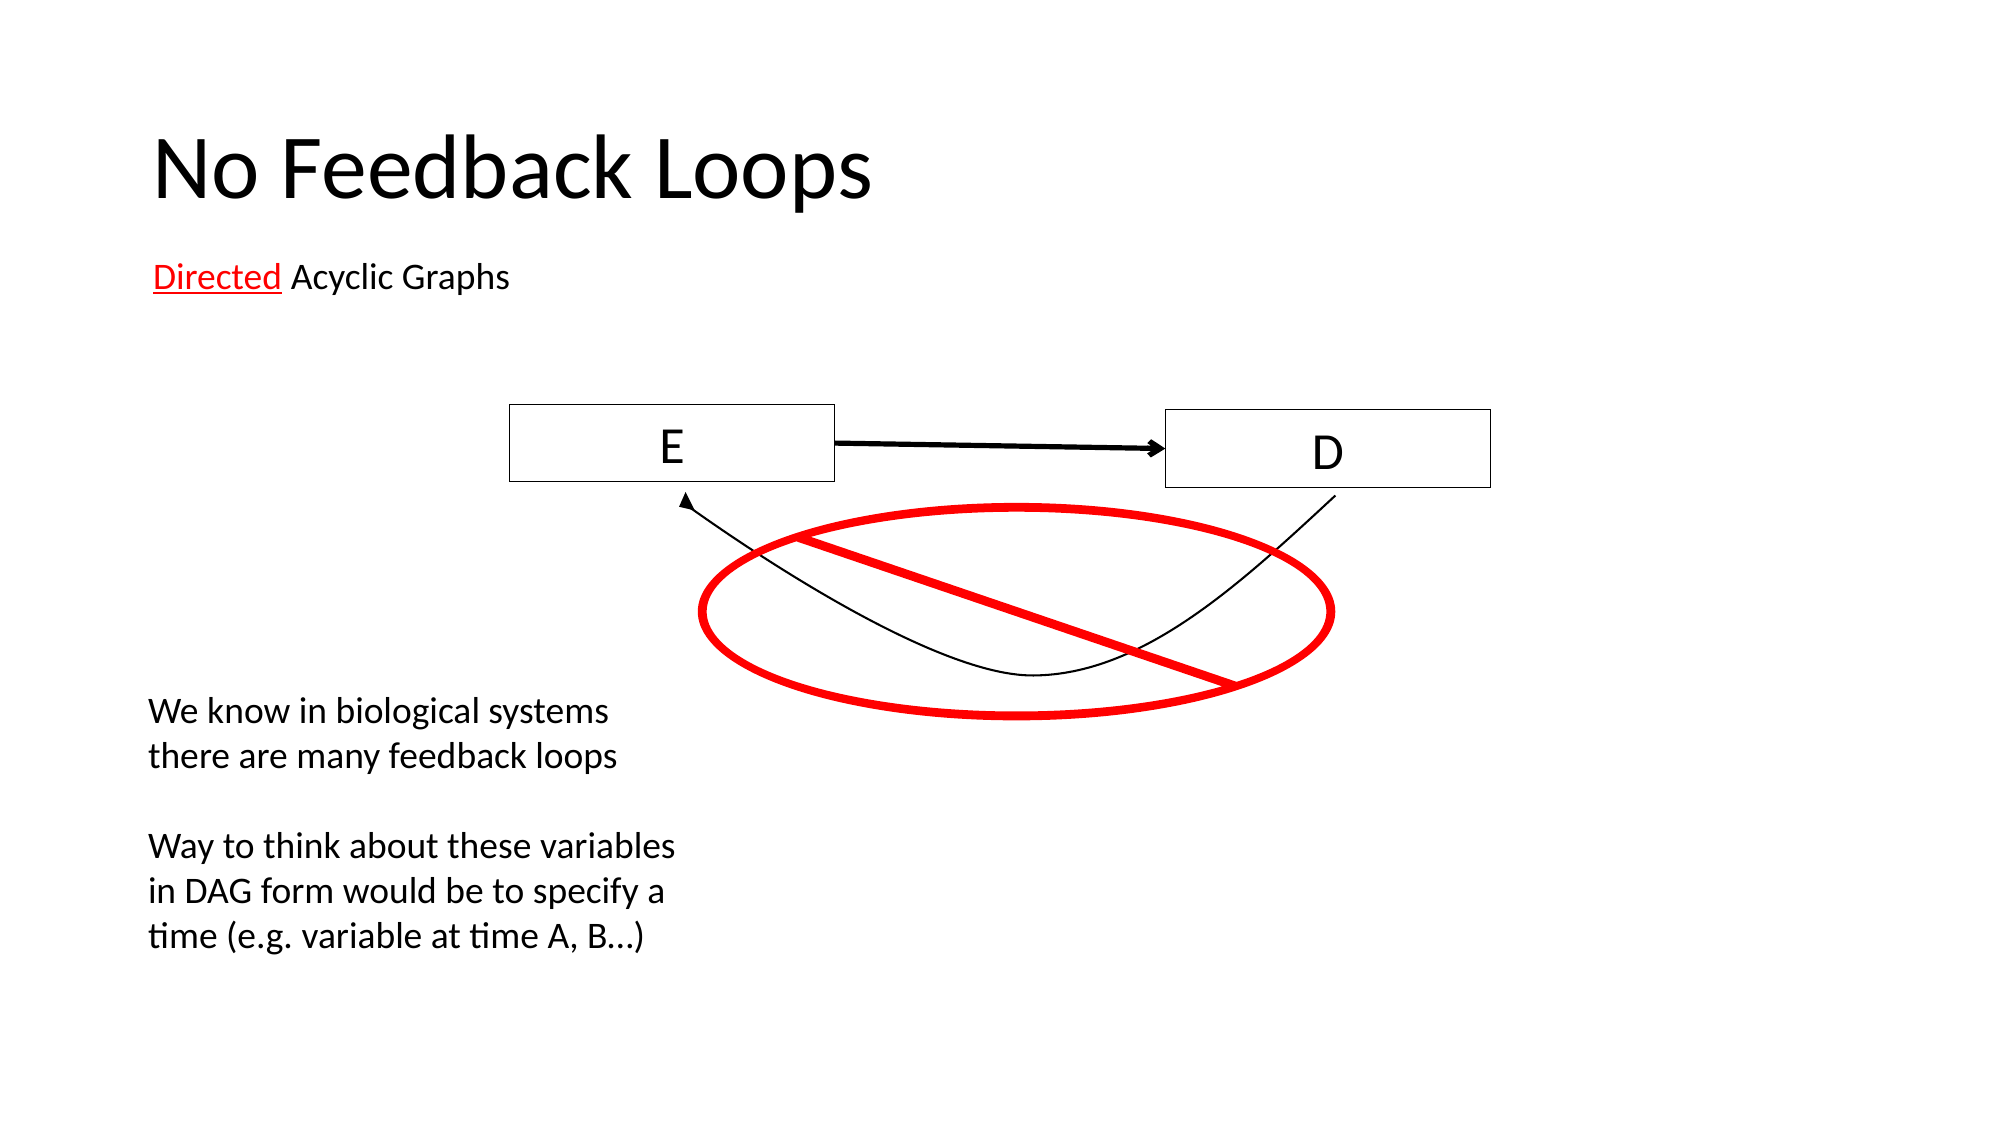

# No Feedback Loops
Directed Acyclic Graphs
E
D

We know in biological systems there are many feedback loops

Way to think about these variables in DAG form would be to specify a time (e.g. variable at time A, B…)